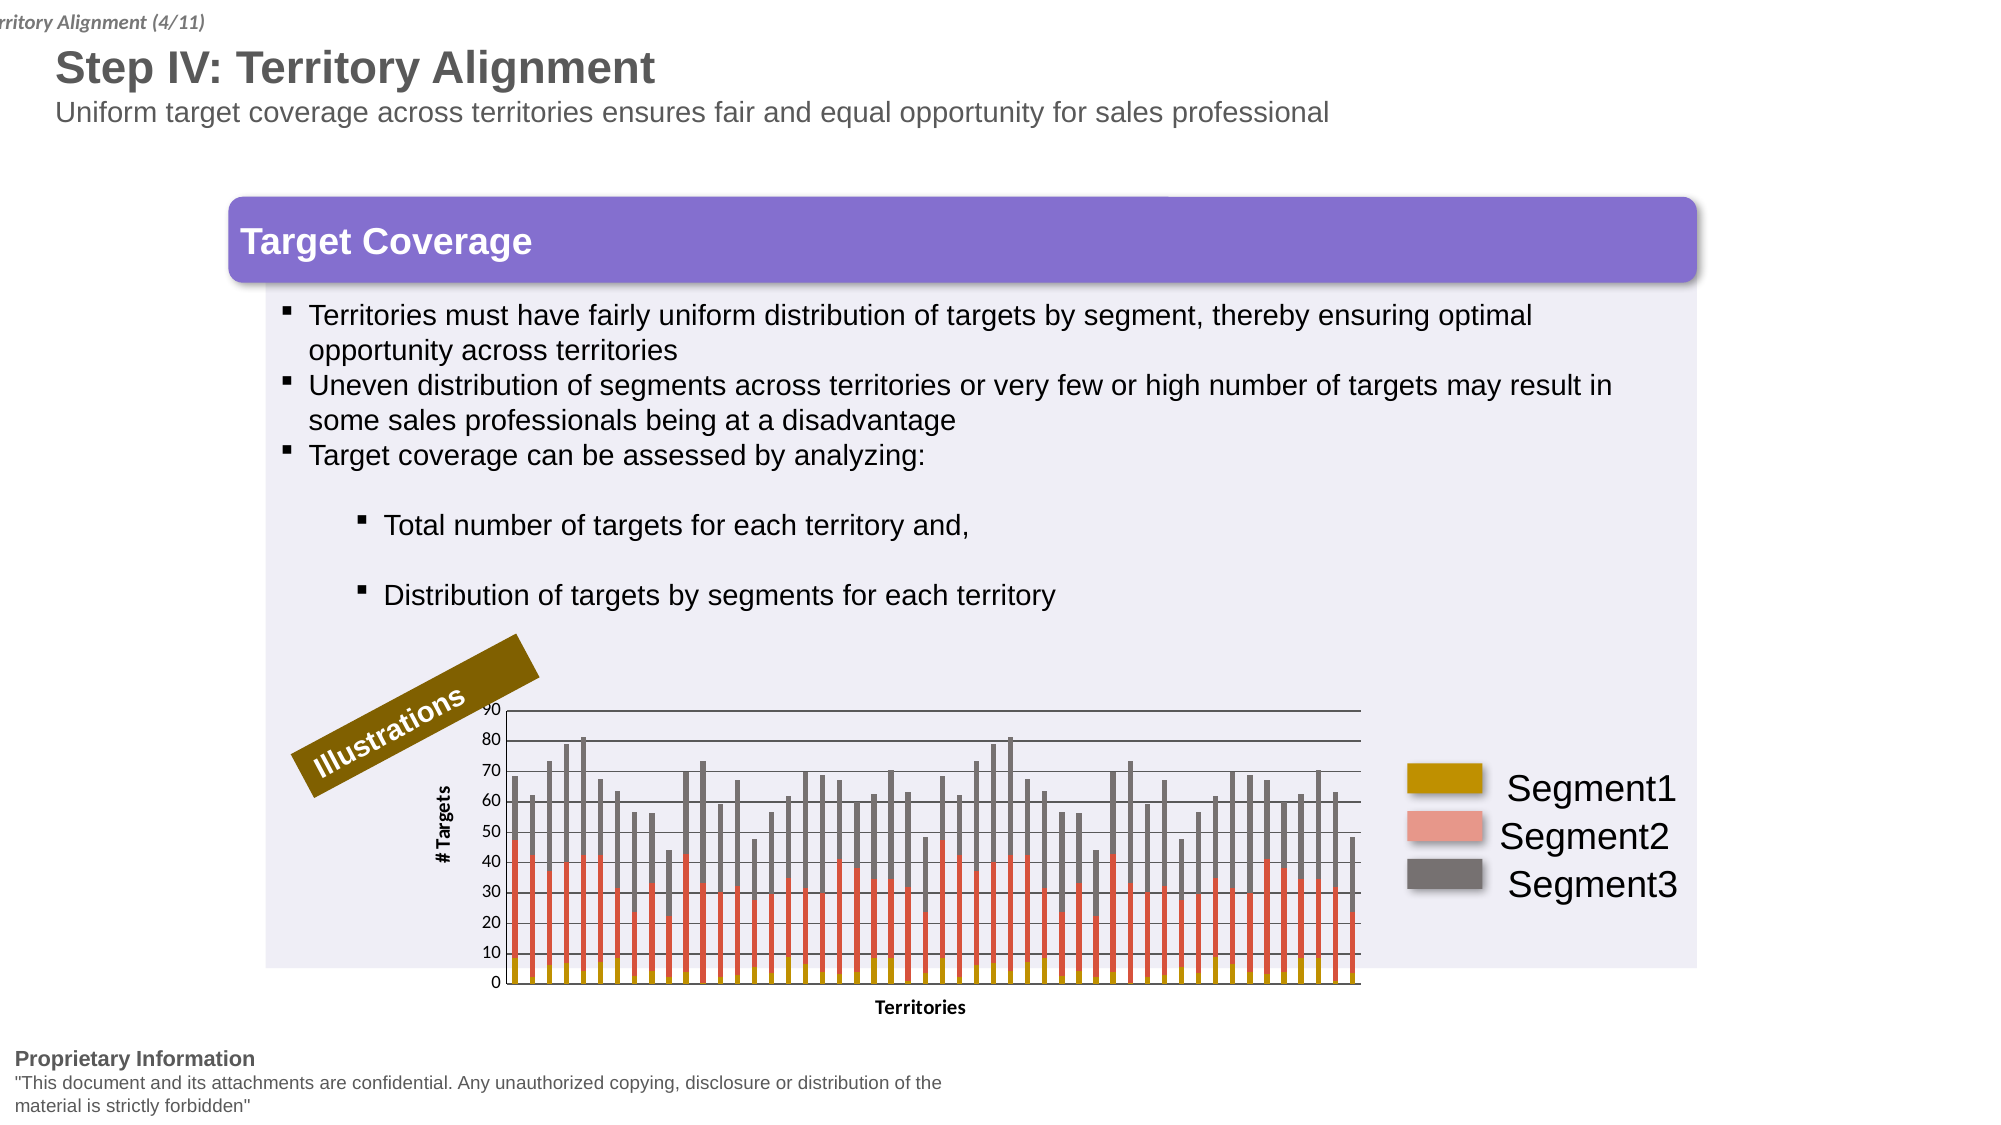

Territory Alignment (4/11)
Step IV: Territory Alignment
Uniform target coverage across territories ensures fair and equal opportunity for sales professional
Target Coverage

Territories must have fairly uniform distribution of targets by segment, thereby ensuring optimal opportunity across territories
Uneven distribution of segments across territories or very few or high number of targets may result in some sales professionals being at a disadvantage
Target coverage can be assessed by analyzing:

Total number of targets for each territory and,

Distribution of targets by segments for each territory

### Chart

| Category | Segment1 | Segment2 | Segment3 |
|---|---|---|---|
Illustrations
Segment1

Segment2

Segment3